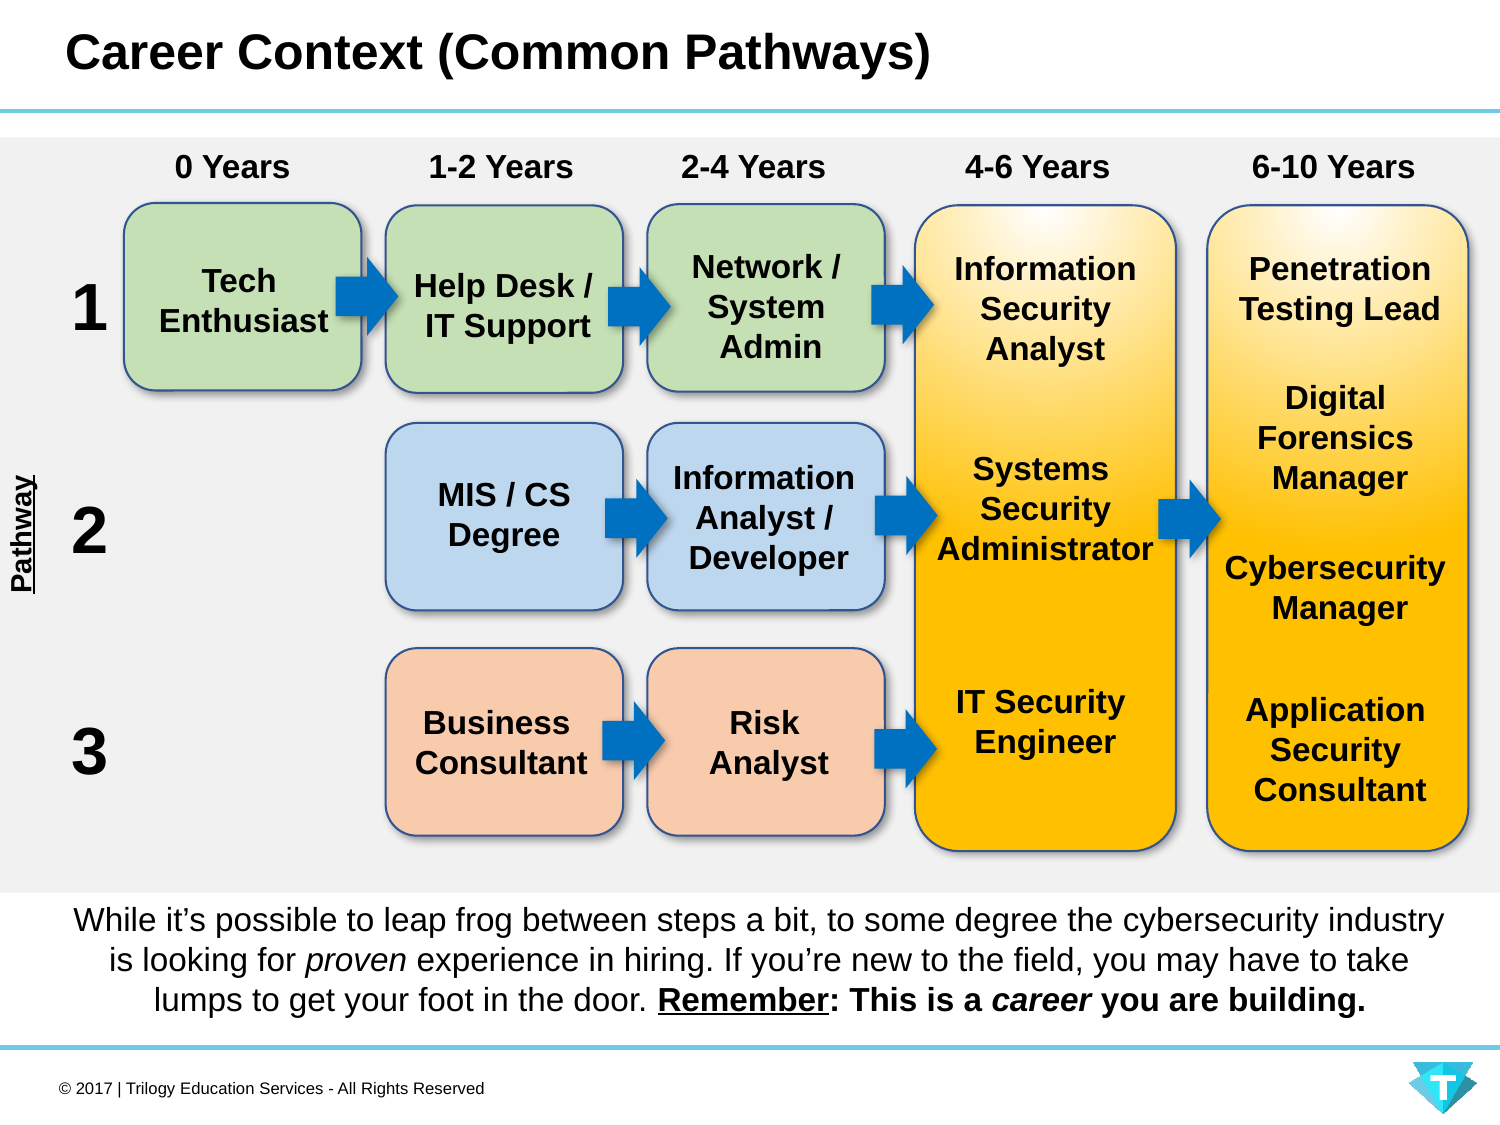

# Career Context (Common Pathways)

0 Years
1-2 Years
2-4 Years
4-6 Years
6-10 Years

Network /
System
Admin
Information
Security
Analyst
Penetration
Testing Lead
Tech
Enthusiast
1

Help Desk /
IT Support

Digital
Forensics
Manager

Systems
Security
Administrator
Information
Analyst /
Developer
MIS / CS
Degree

2
Pathway
Cybersecurity
Manager

IT Security
Engineer
Application
Security
Consultant
Business
Consultant
Risk
Analyst
3

While it’s possible to leap frog between steps a bit, to some degree the cybersecurity industry is looking for proven experience in hiring. If you’re new to the field, you may have to take lumps to get your foot in the door. Remember: This is a career you are building.